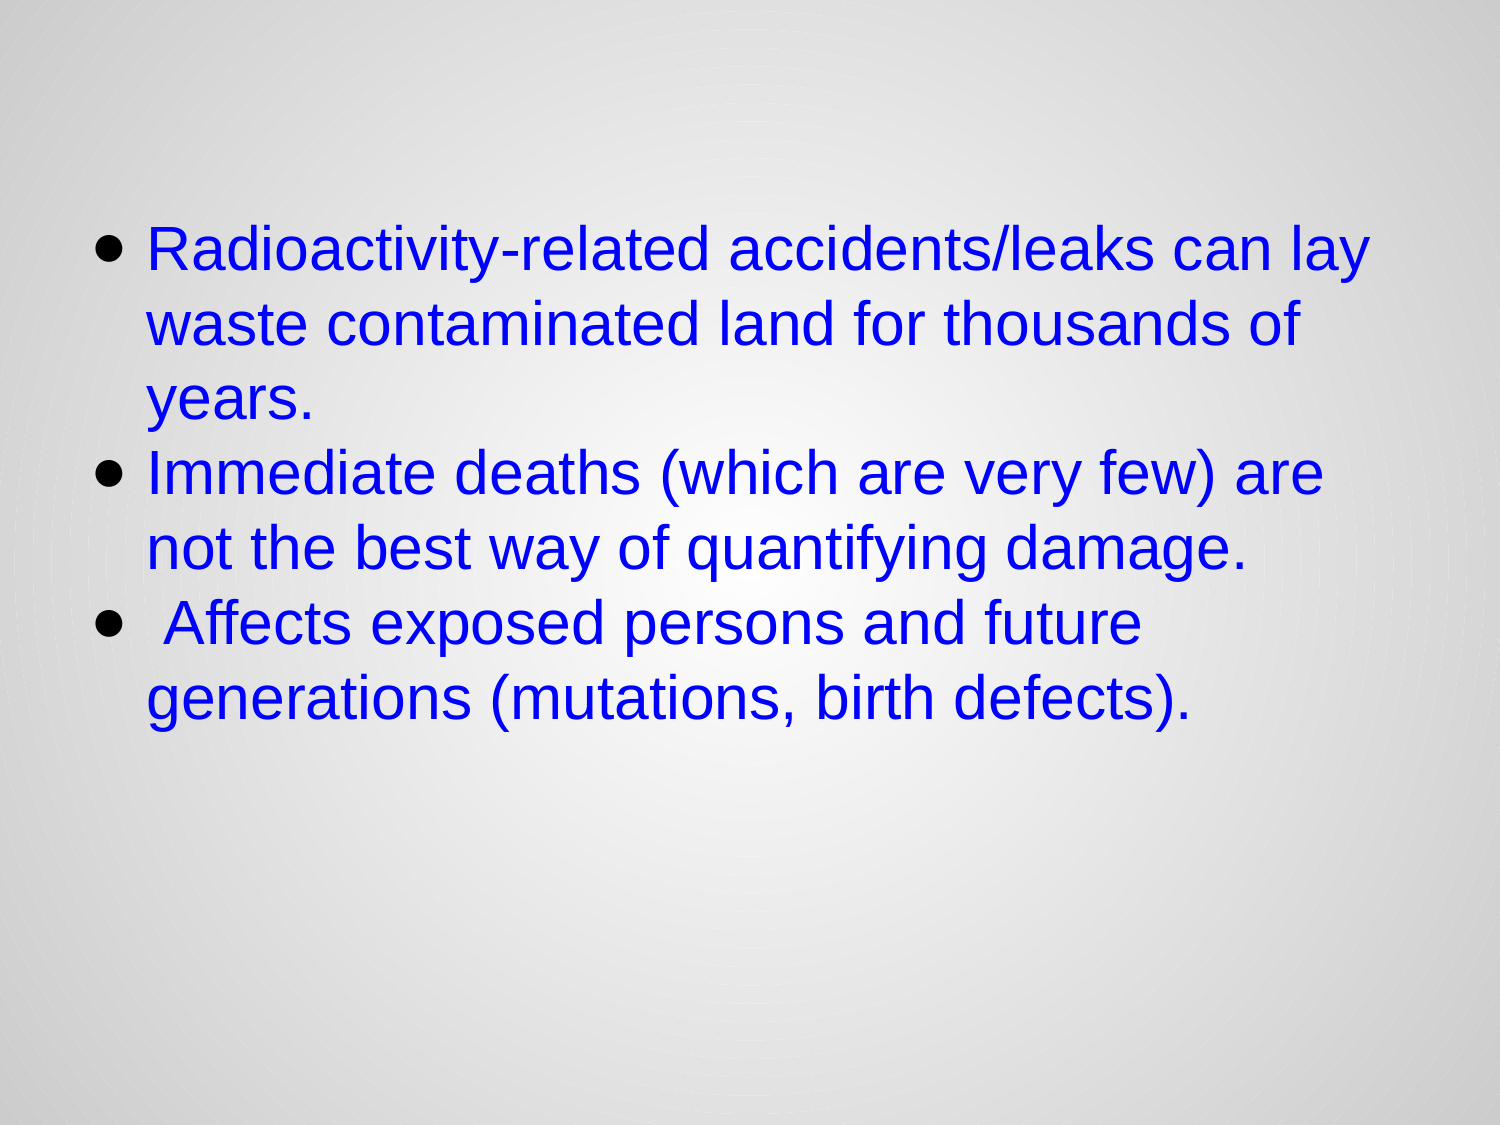

#
Radioactivity-related accidents/leaks can lay waste contaminated land for thousands of years.
Immediate deaths (which are very few) are not the best way of quantifying damage.
 Affects exposed persons and future generations (mutations, birth defects).